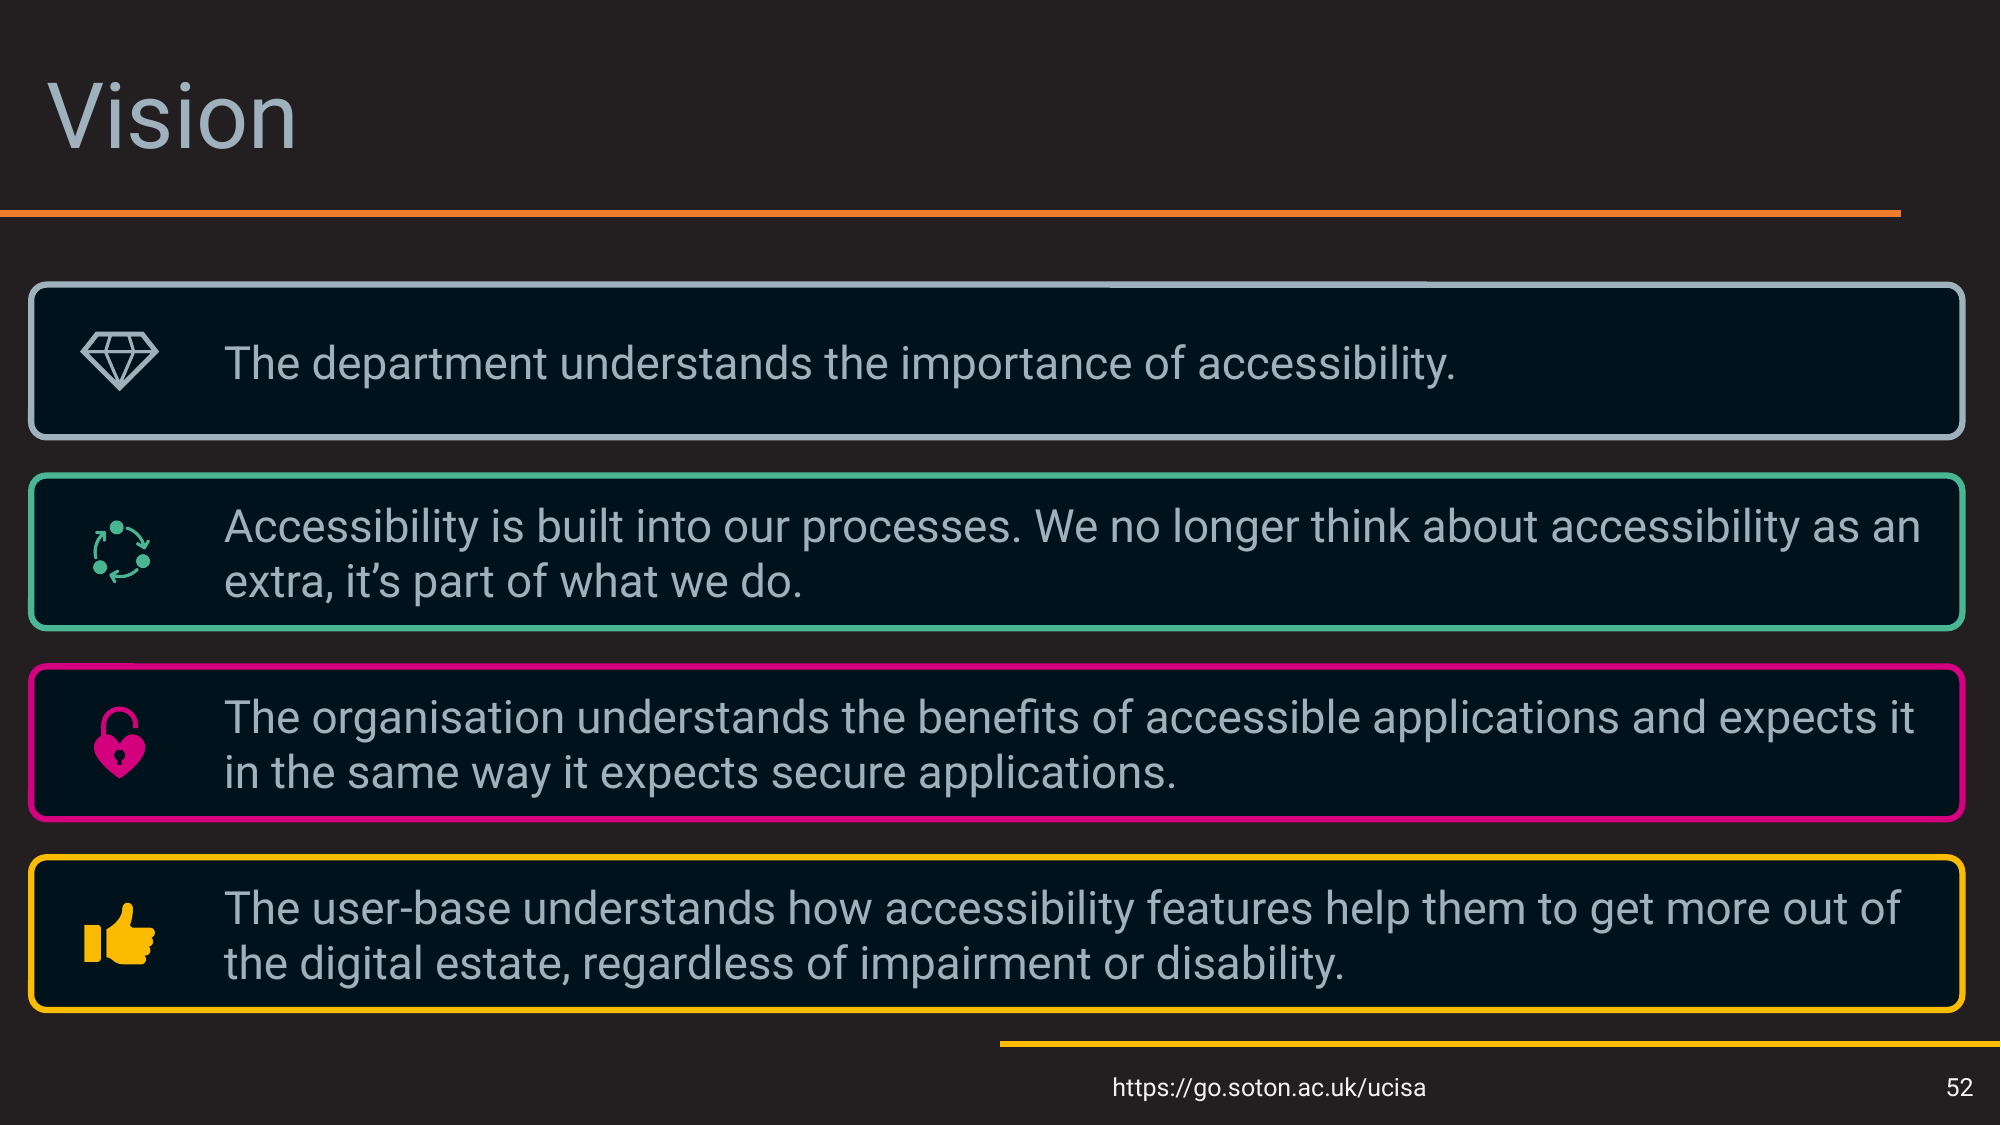

# Vision
The department understands the importance of accessibility.
Accessibility is built into our processes. We no longer think about accessibility as an extra, it’s part of what we do.
The organisation understands the benefits of accessible applications and expects it in the same way it expects secure applications.
The user-base understands how accessibility features help them to get more out of the digital estate, regardless of impairment or disability.
52
https://go.soton.ac.uk/ucisa